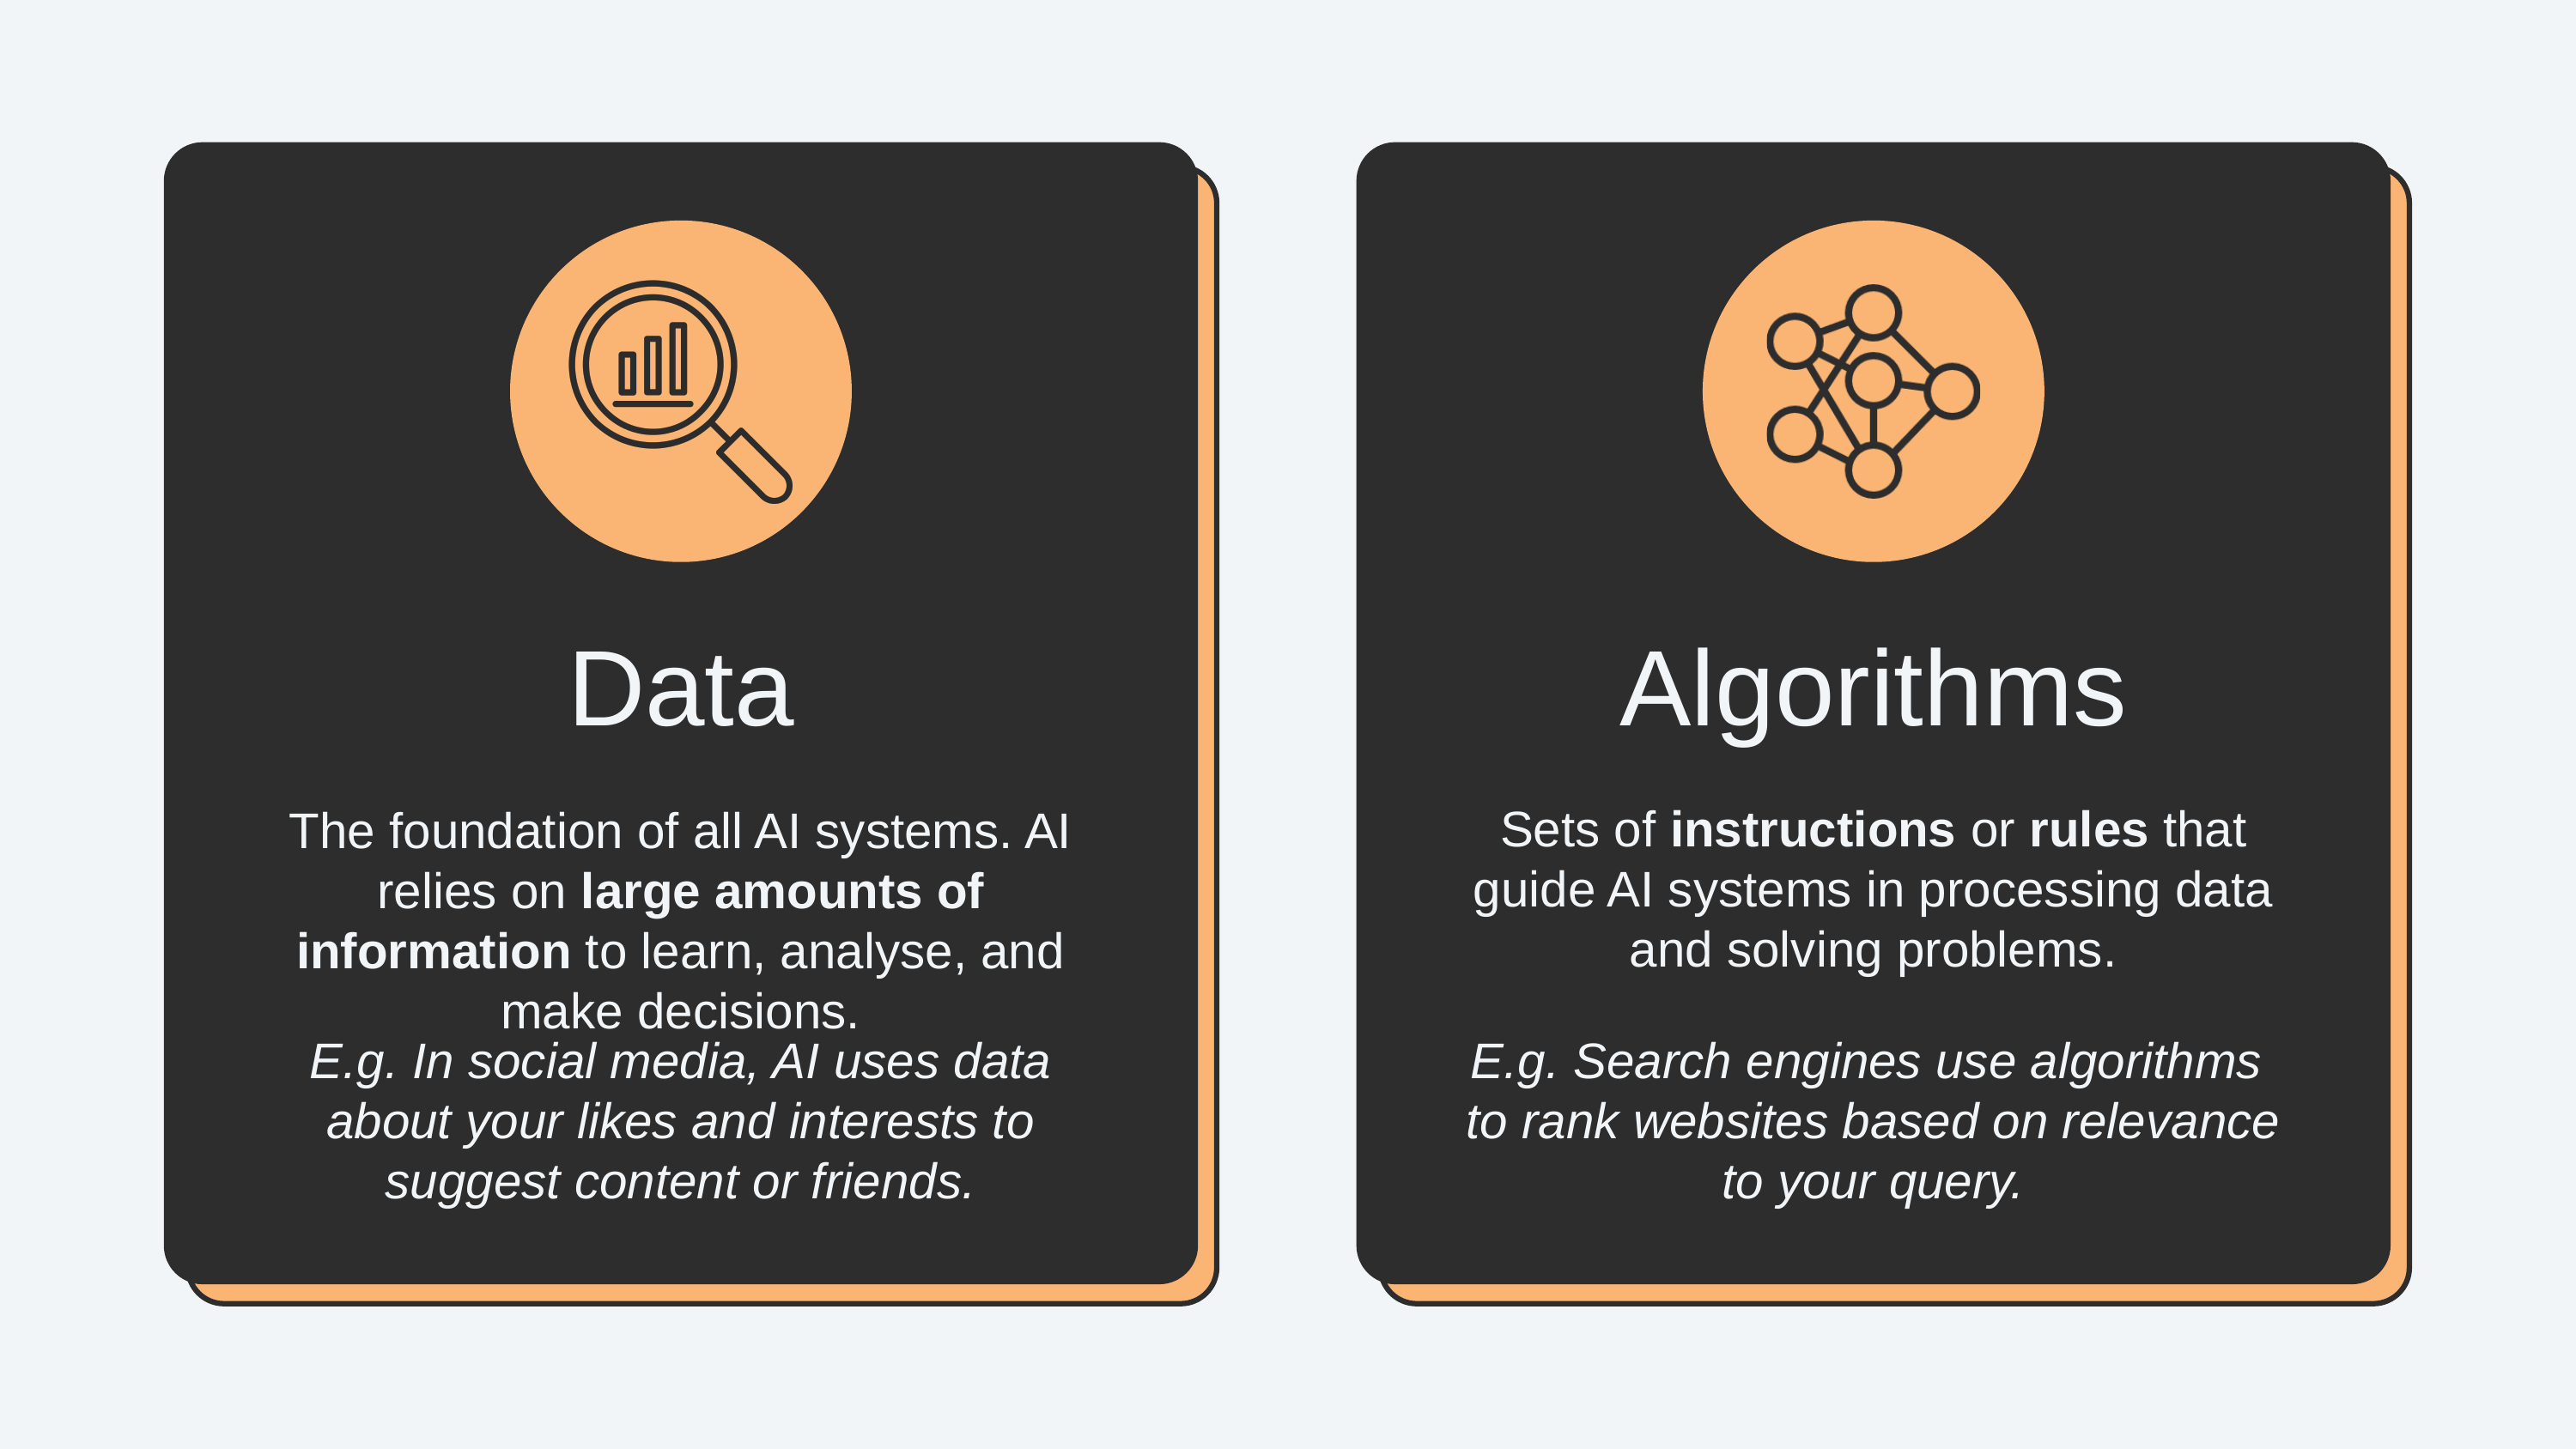

Data
Algorithms
Sets of instructions or rules that guide AI systems in processing data and solving problems.
The foundation of all AI systems. AI relies on large amounts of information to learn, analyse, and make decisions.
E.g. In social media, AI uses data about your likes and interests to suggest content or friends.
E.g. Search engines use algorithms
to rank websites based on relevance to your query.